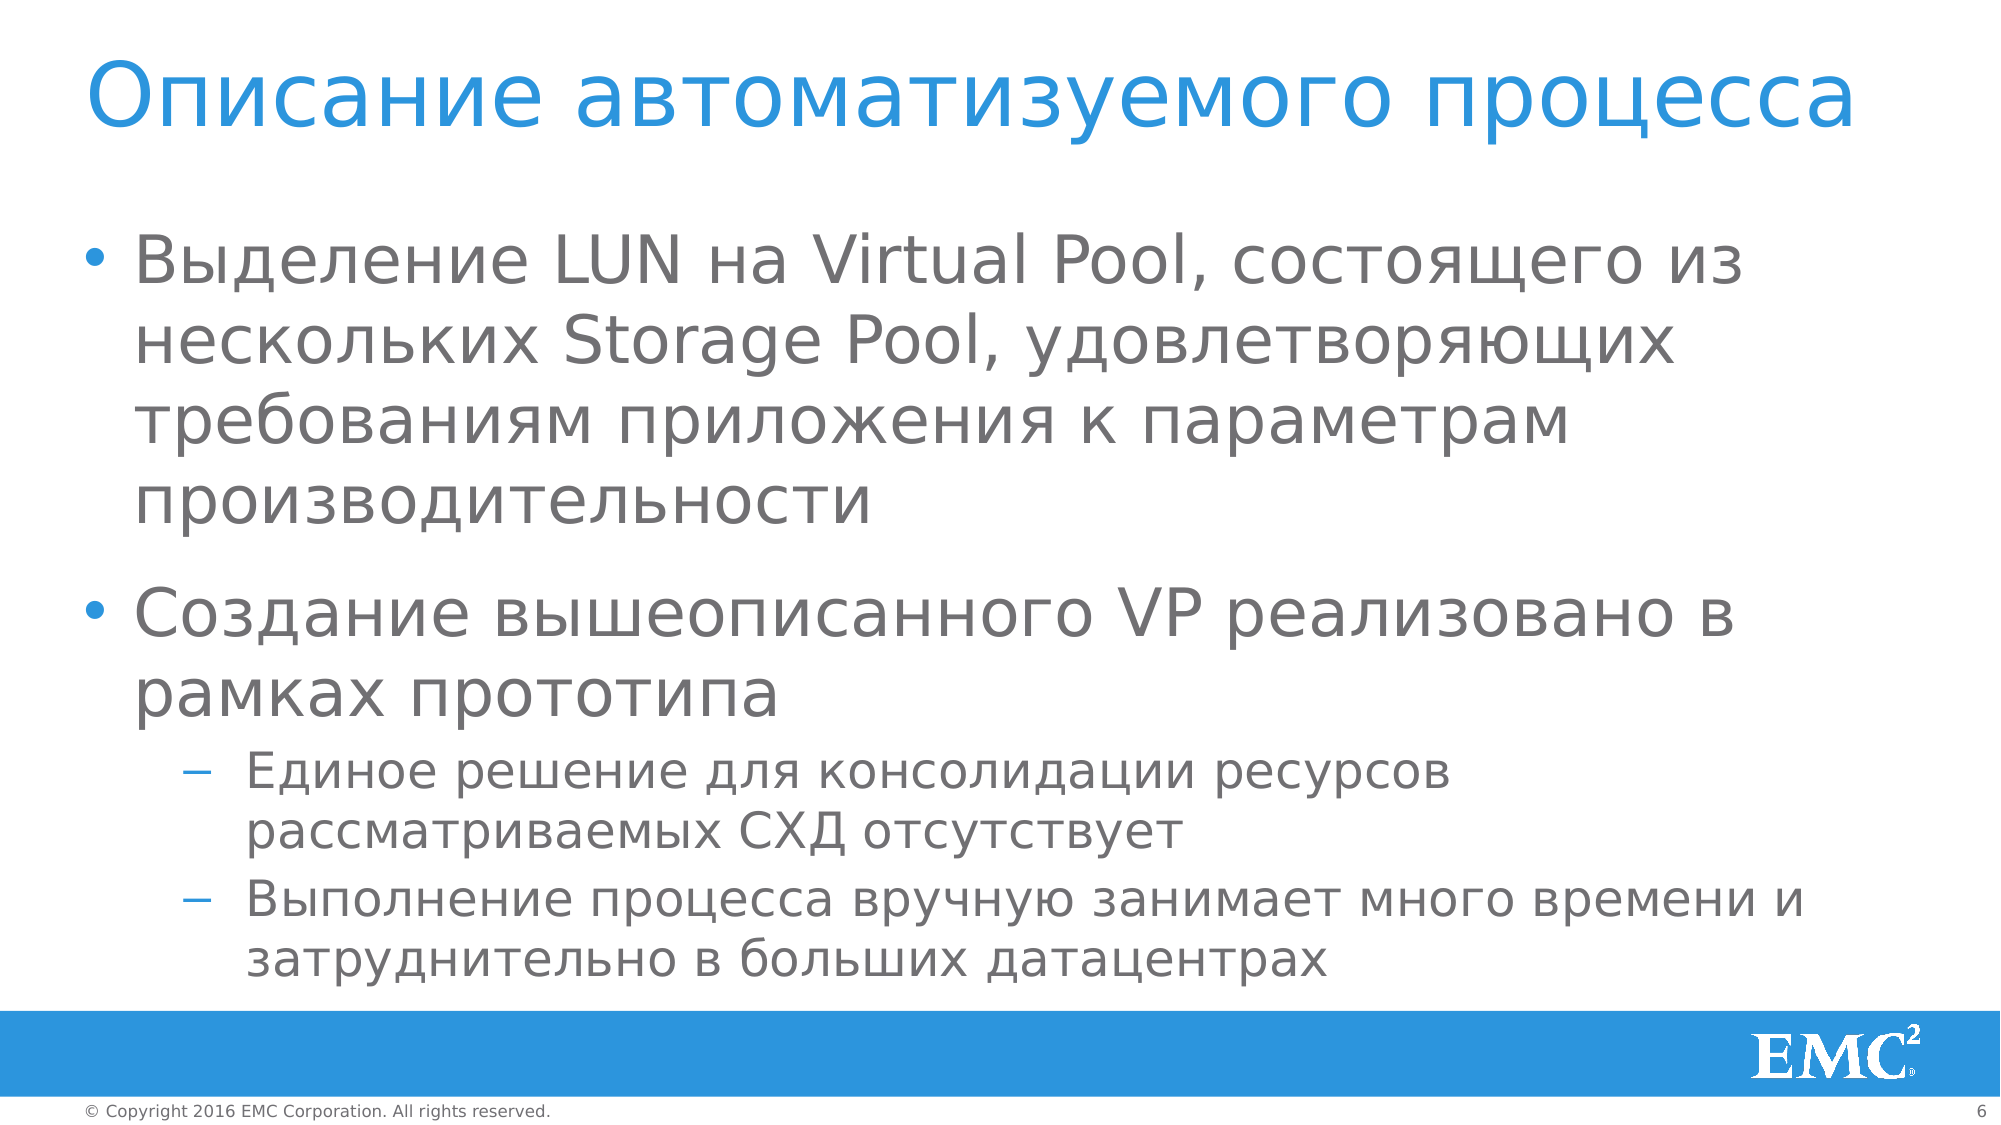

# Описание автоматизуемого процесса
Выделение LUN на Virtual Pool, состоящего из нескольких Storage Pool, удовлетворяющих требованиям приложения к параметрам производительности
Создание вышеописанного VP реализовано в рамках прототипа
Единое решение для консолидации ресурсов рассматриваемых СХД отсутствует
Выполнение процесса вручную занимает много времени и затруднительно в больших датацентрах